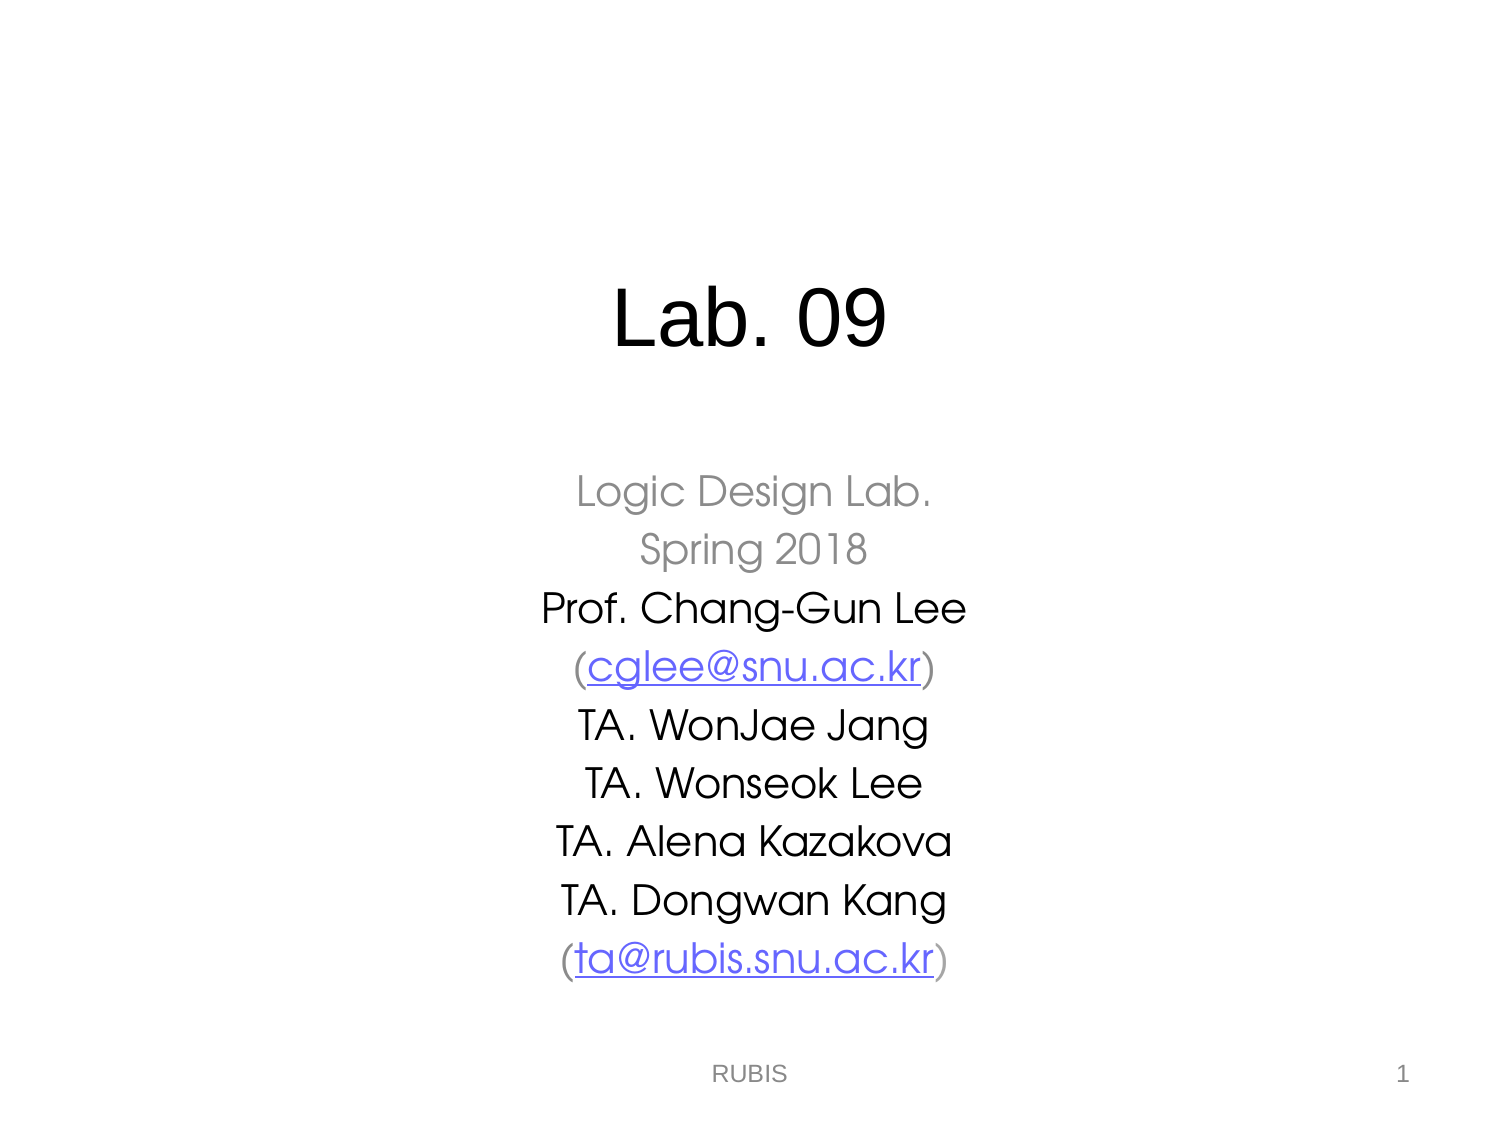

# Lab. 09
Logic Design Lab.
Spring 2018
Prof. Chang-Gun Lee
(cglee@snu.ac.kr)
TA. WonJae Jang
TA. Wonseok Lee
TA. Alena Kazakova
TA. Dongwan Kang
(ta@rubis.snu.ac.kr)
RUBIS
1